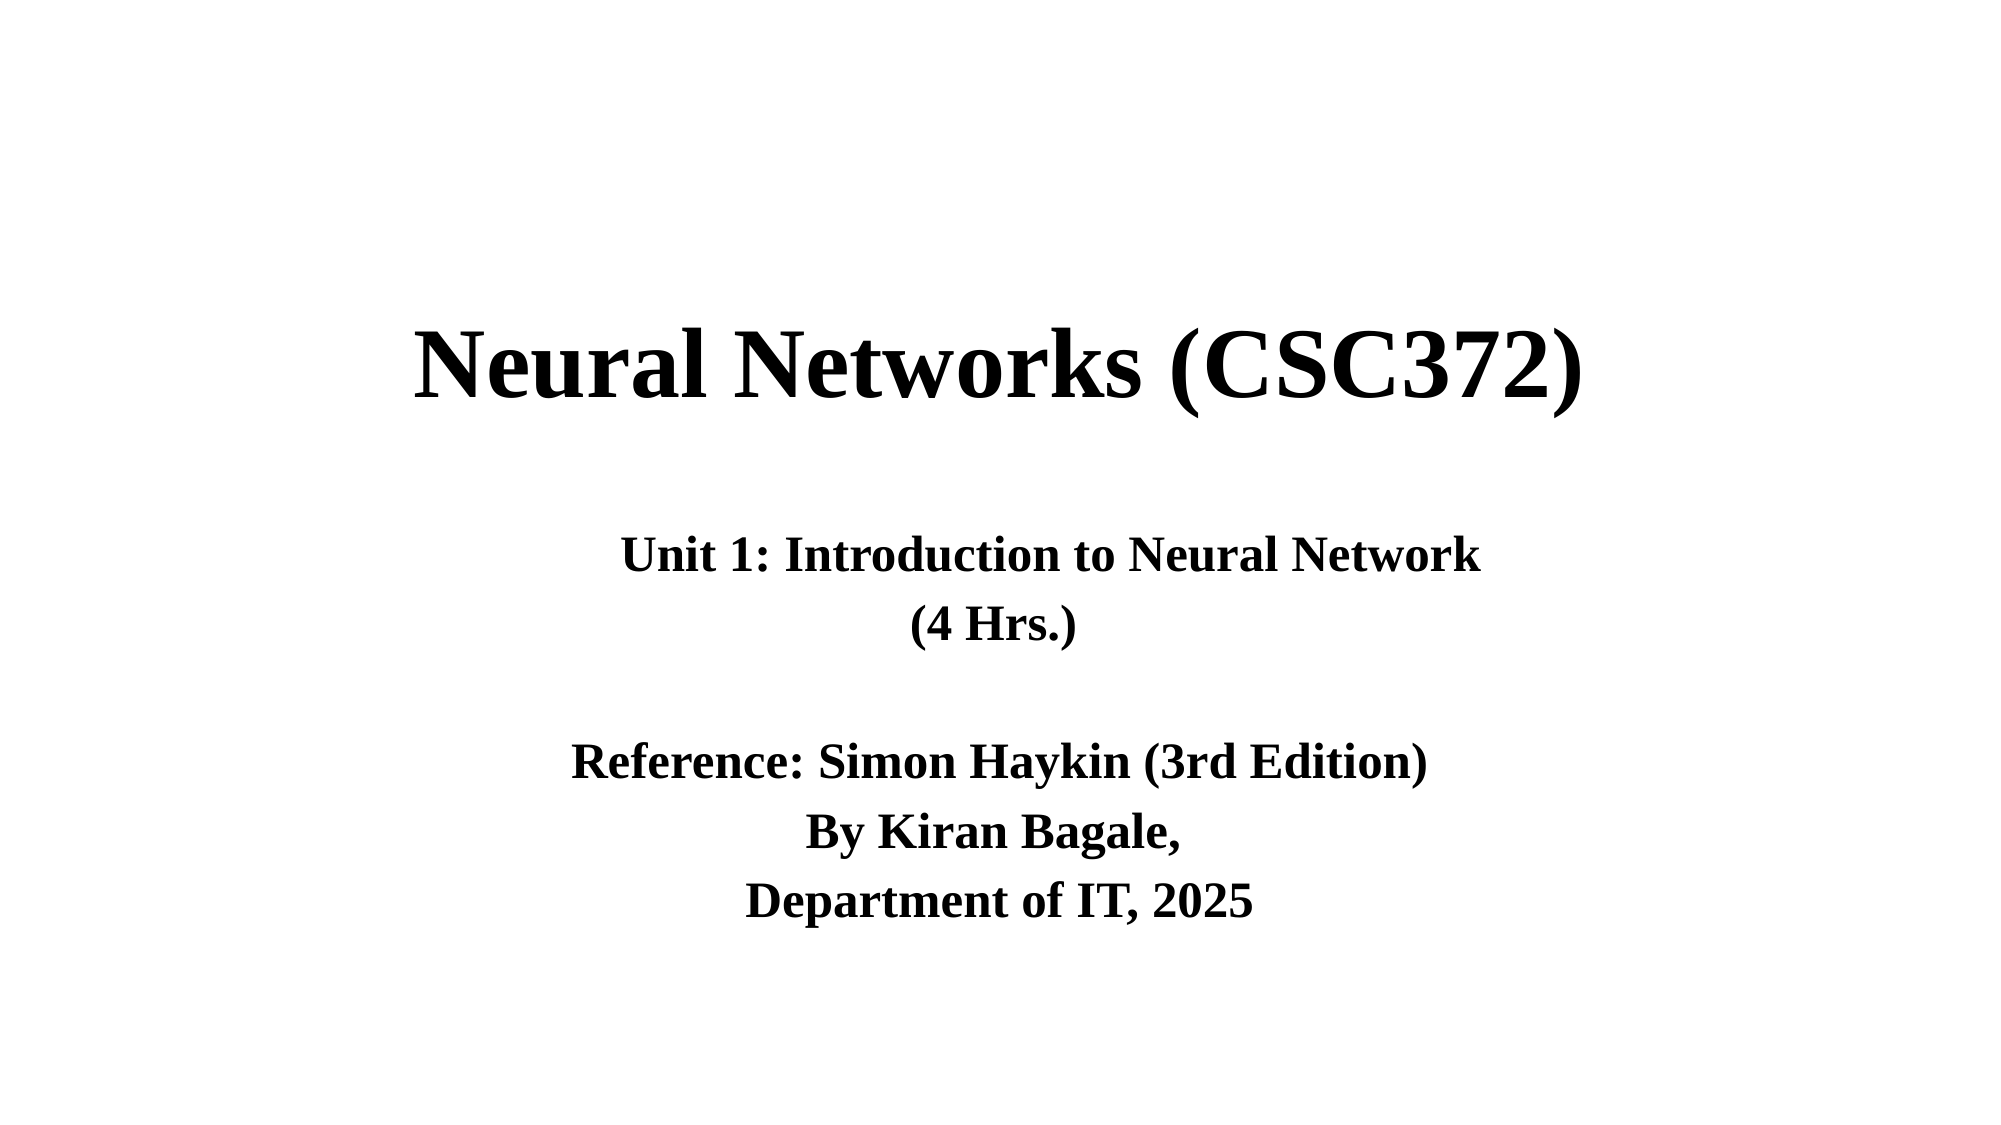

# Neural Networks (CSC372)
	 Unit 1: Introduction to Neural Network
(4 Hrs.)

Reference: Simon Haykin (3rd Edition)
By Kiran Bagale,
Department of IT, 2025